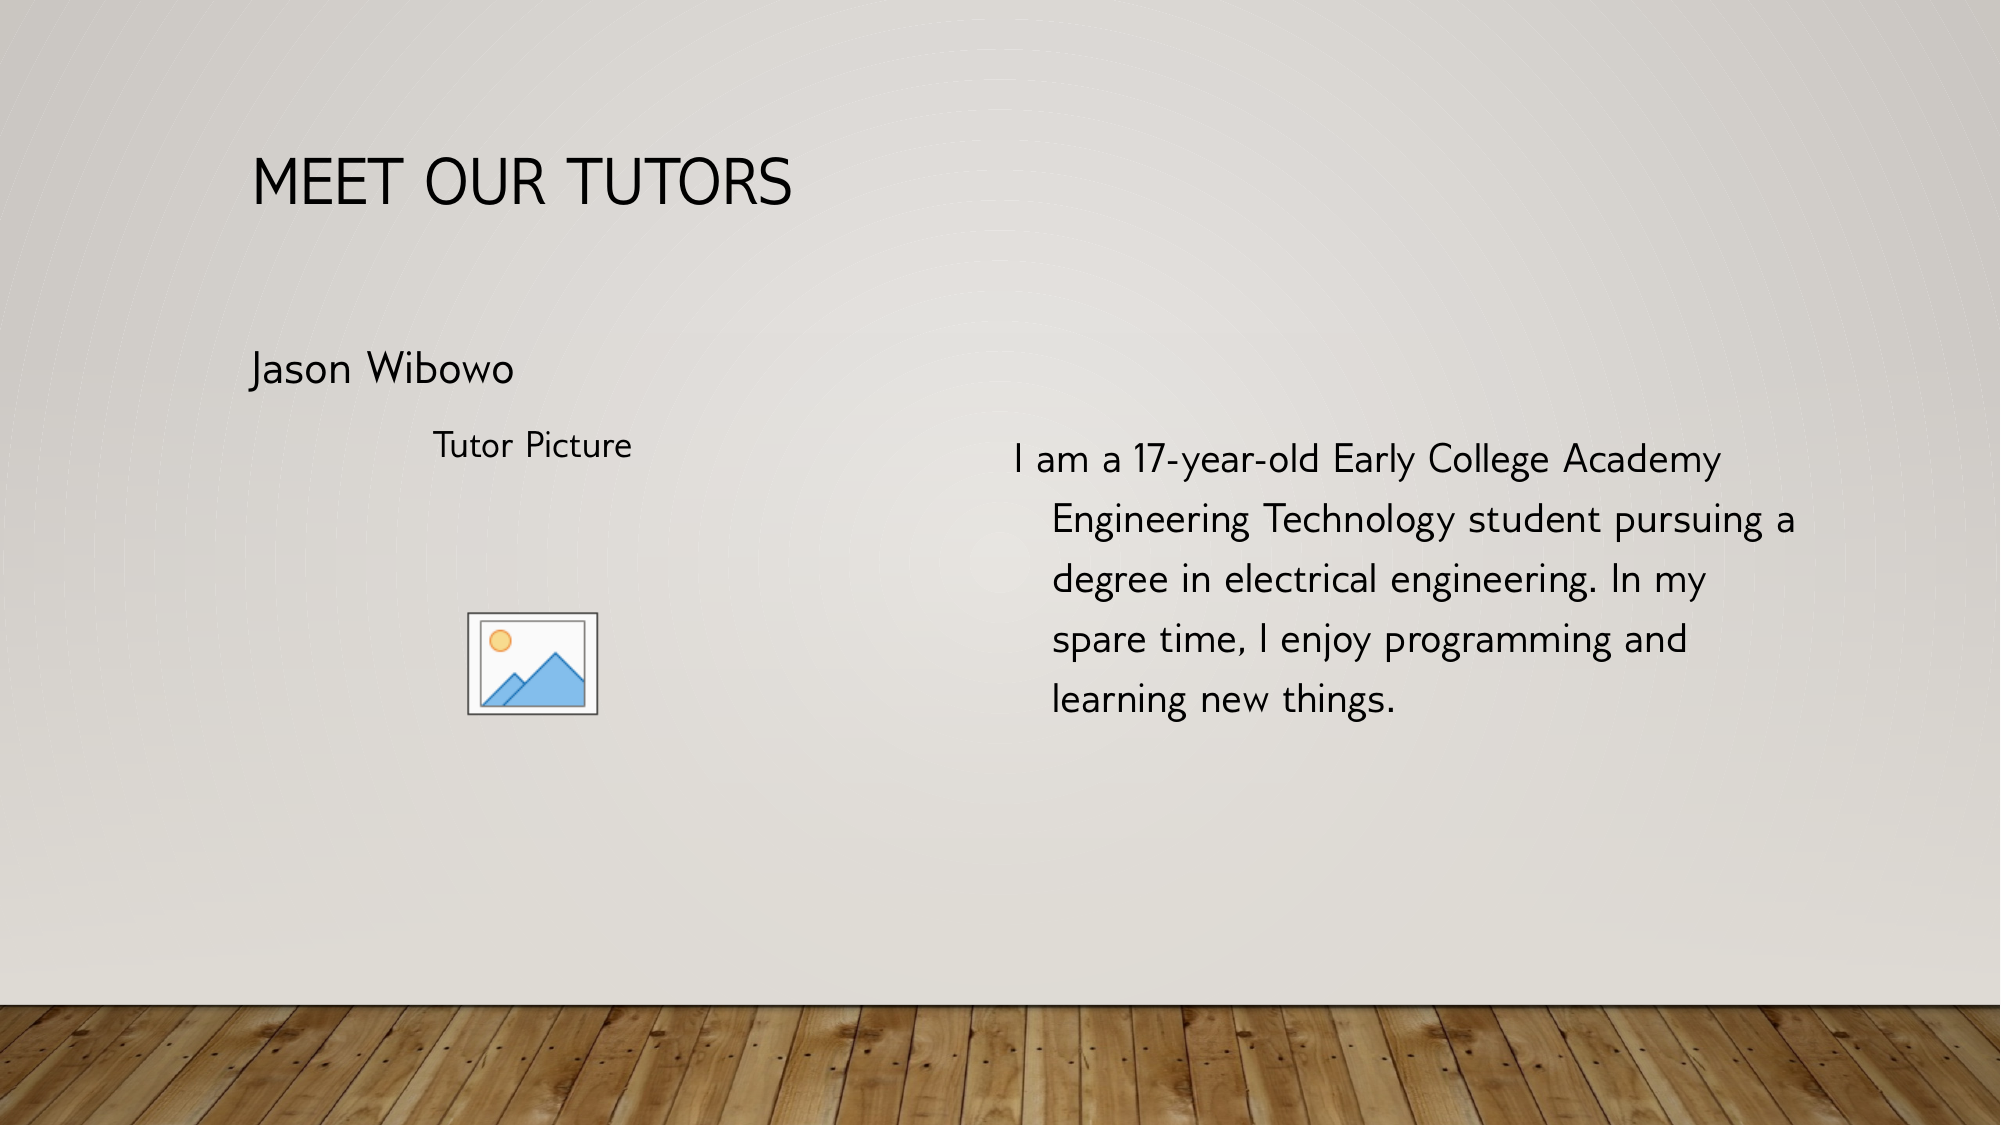

Jason Wibowo

I am a 17-year-old Early College Academy Engineering Technology student pursuing a degree in electrical engineering. In my spare time, I enjoy programming and learning new things.